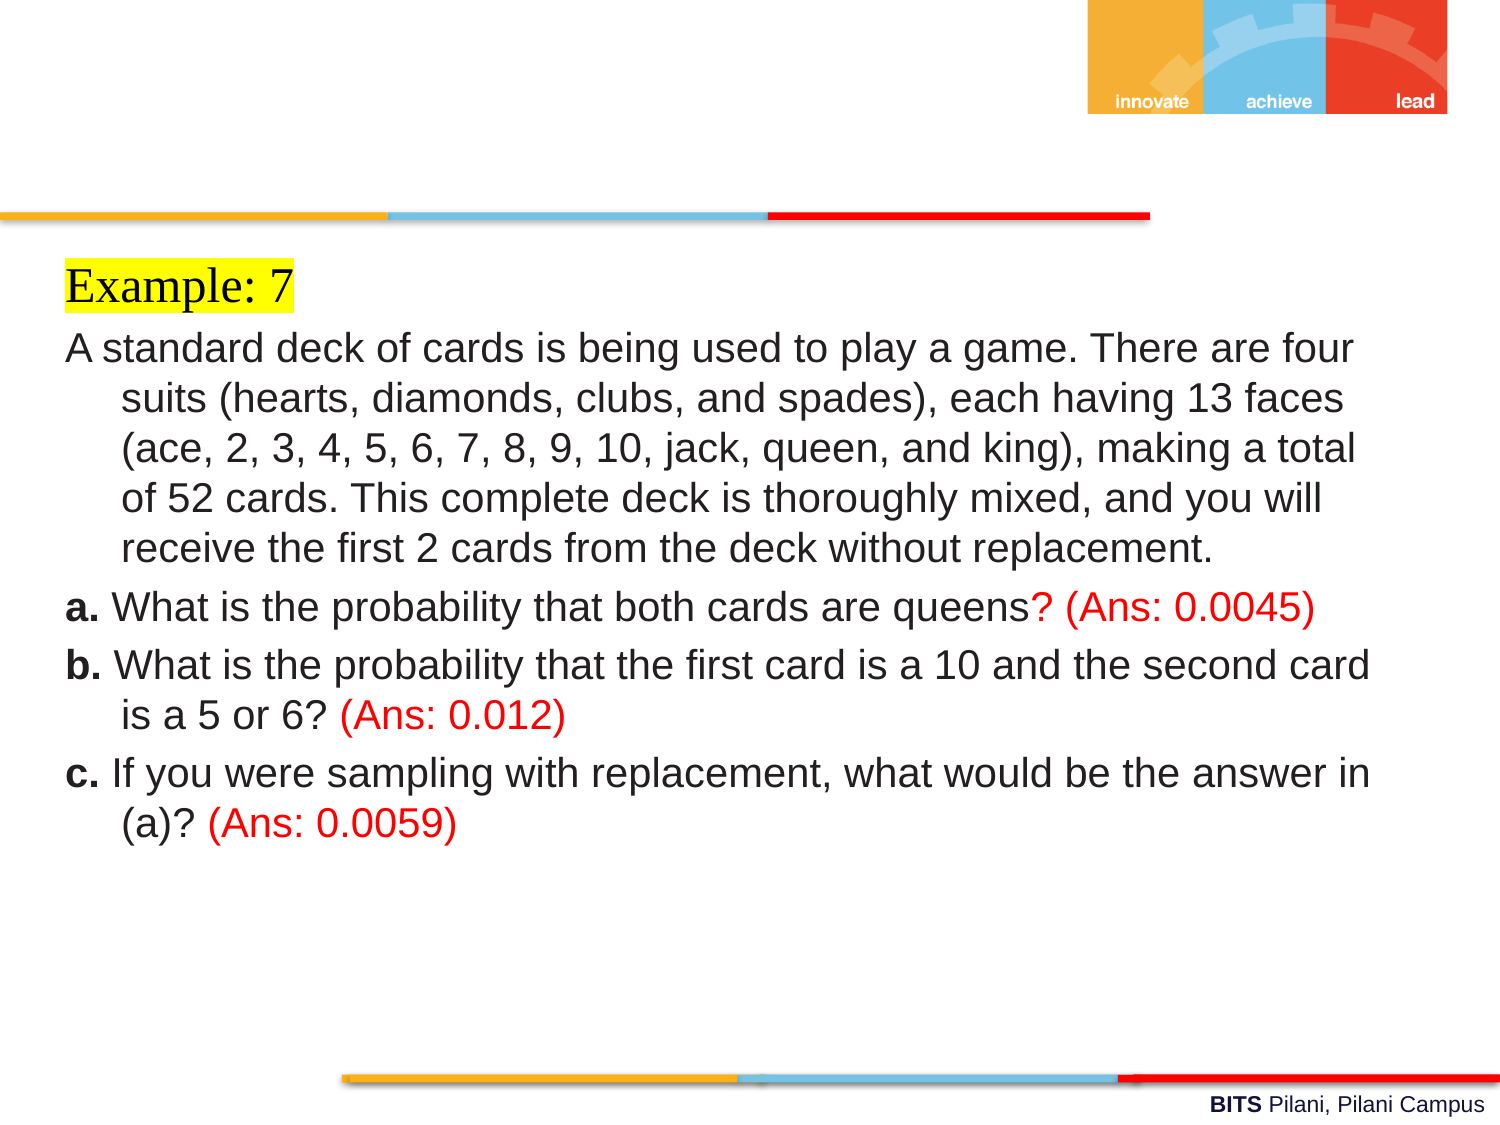

Example: 7
A standard deck of cards is being used to play a game. There are four suits (hearts, diamonds, clubs, and spades), each having 13 faces (ace, 2, 3, 4, 5, 6, 7, 8, 9, 10, jack, queen, and king), making a total of 52 cards. This complete deck is thoroughly mixed, and you will receive the first 2 cards from the deck without replacement.
a. What is the probability that both cards are queens? (Ans: 0.0045)
b. What is the probability that the first card is a 10 and the second card is a 5 or 6? (Ans: 0.012)
c. If you were sampling with replacement, what would be the answer in (a)? (Ans: 0.0059)